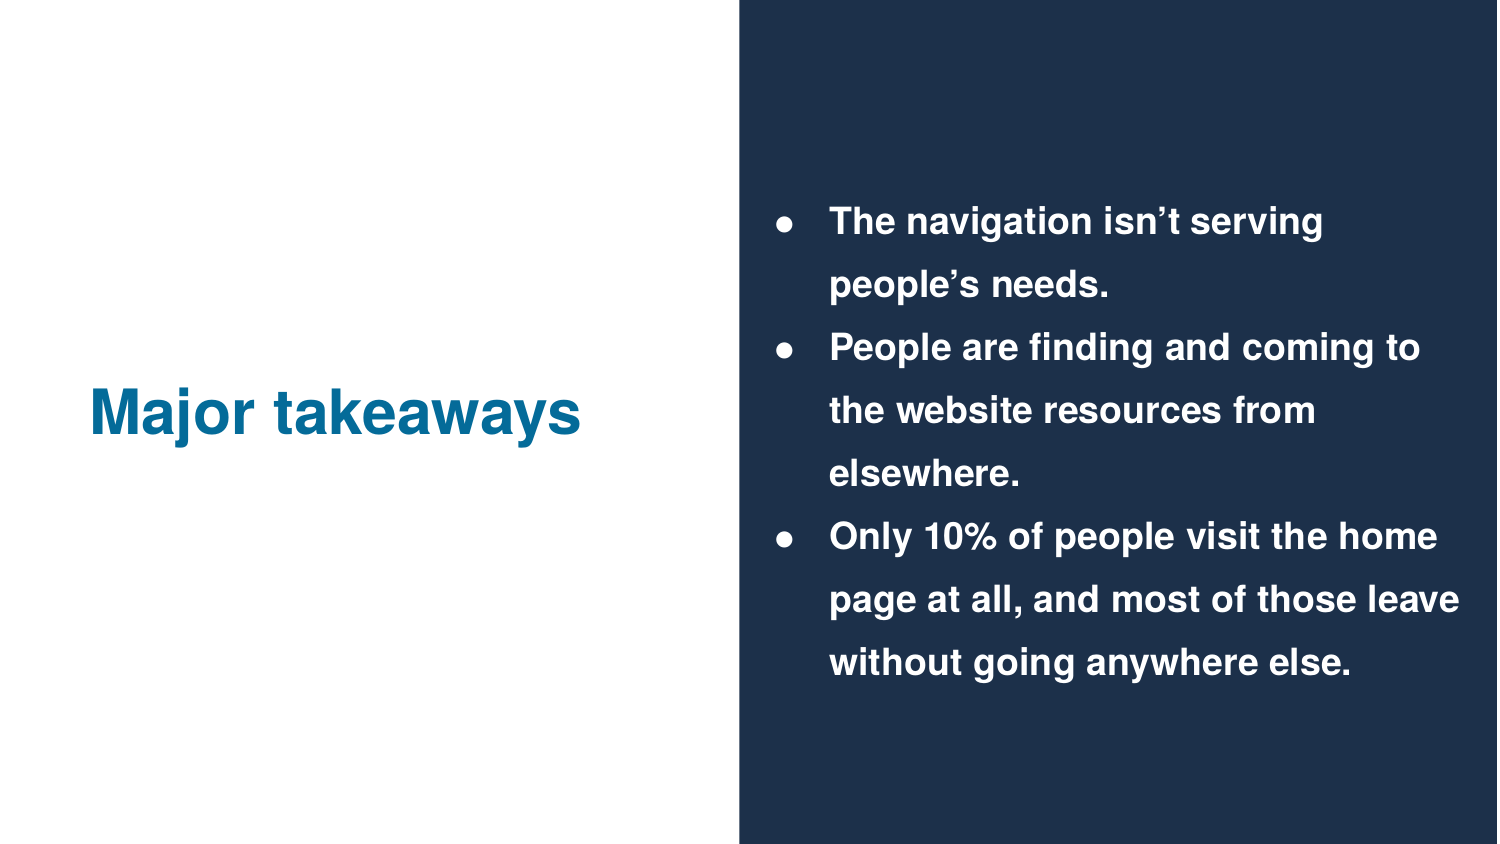

The navigation isn’t serving people’s needs.
People are finding and coming to the website resources from elsewhere.
Only 10% of people visit the home page at all, and most of those leave without going anywhere else.
Major takeaways